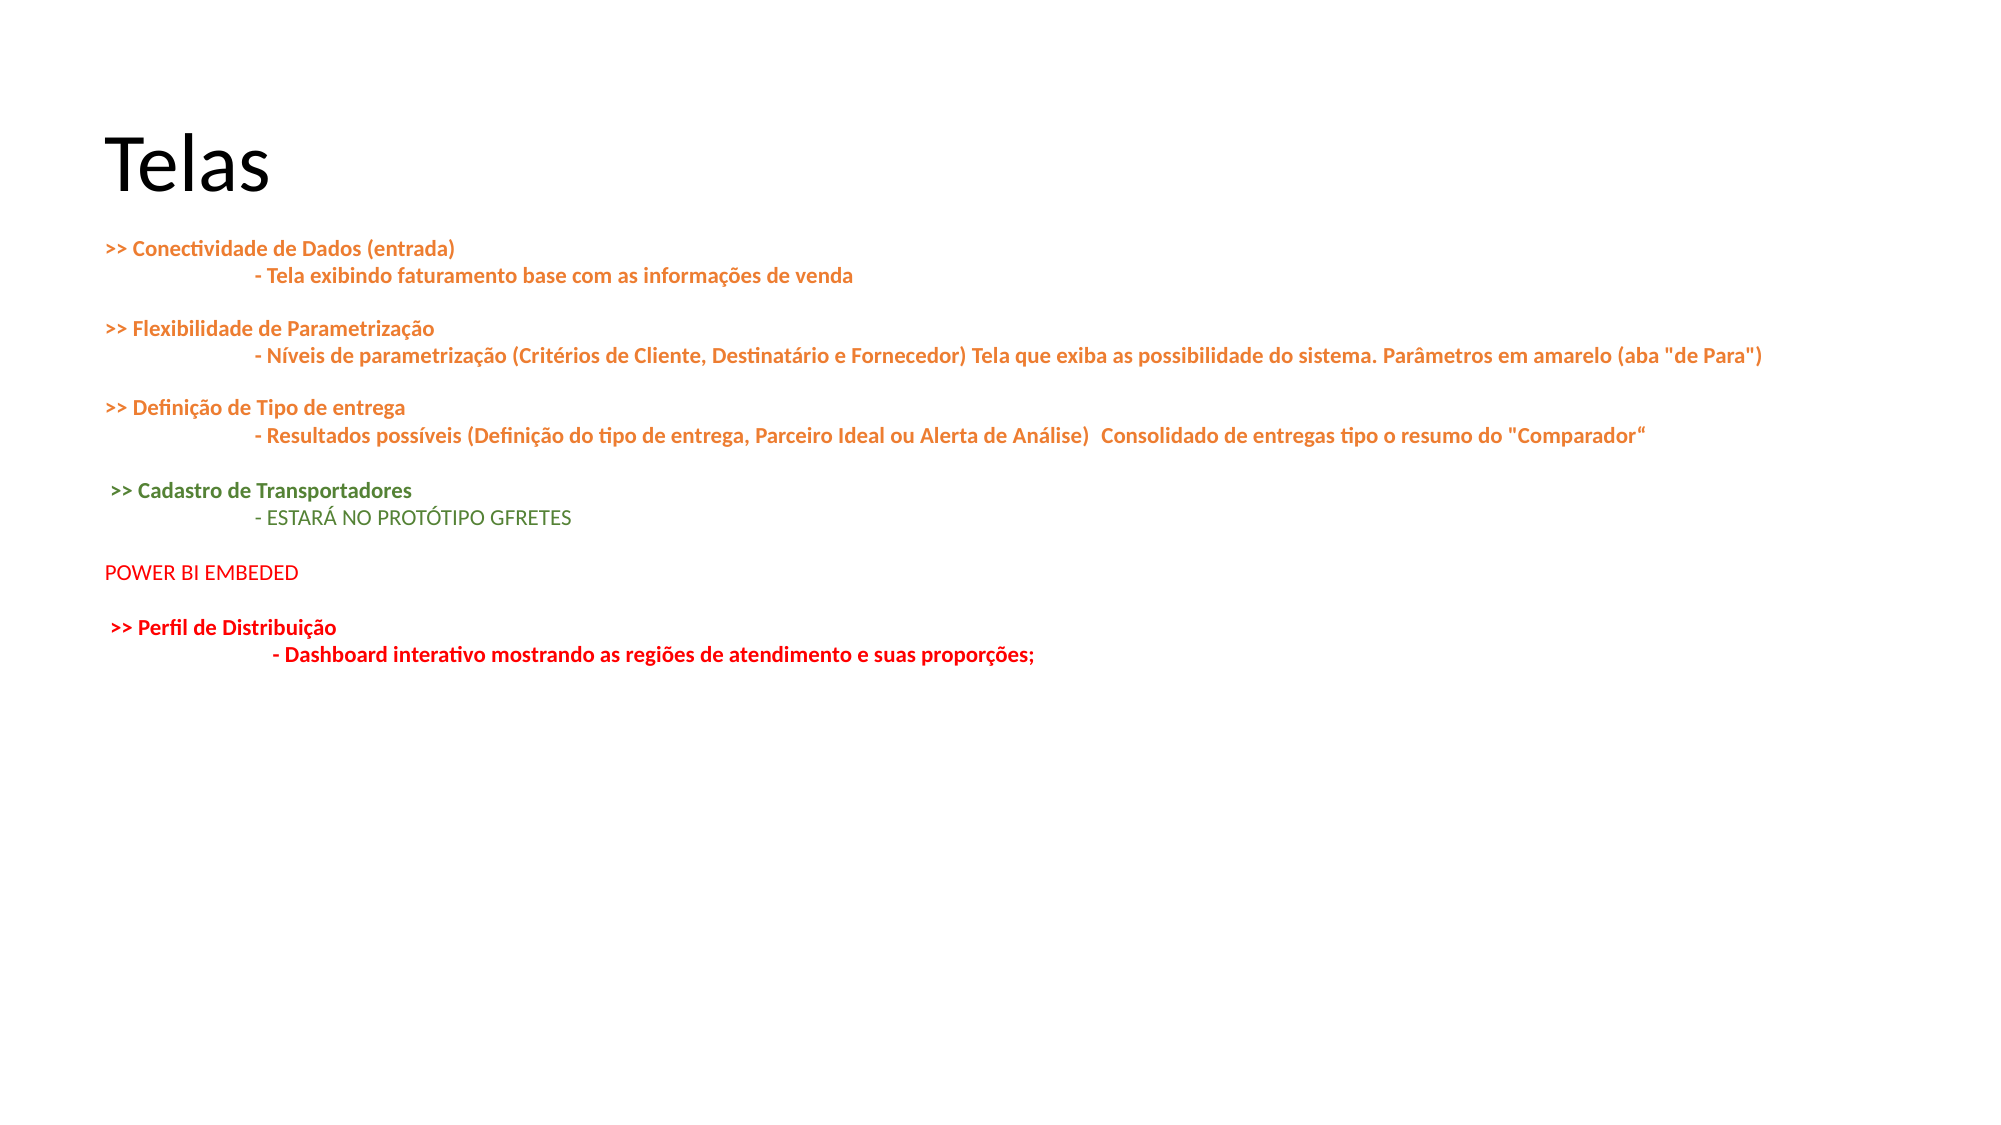

Telas
>> Conectividade de Dados (entrada)
	- Tela exibindo faturamento base com as informações de venda
>> Flexibilidade de Parametrização
	- Níveis de parametrização (Critérios de Cliente, Destinatário e Fornecedor) Tela que exiba as possibilidade do sistema. Parâmetros em amarelo (aba "de Para")
>> Definição de Tipo de entrega
	- Resultados possíveis (Definição do tipo de entrega, Parceiro Ideal ou Alerta de Análise)  Consolidado de entregas tipo o resumo do "Comparador“

 >> Cadastro de Transportadores
	- ESTARÁ NO PROTÓTIPO GFRETES

POWER BI EMBEDED

 >> Perfil de Distribuição
                                - Dashboard interativo mostrando as regiões de atendimento e suas proporções;